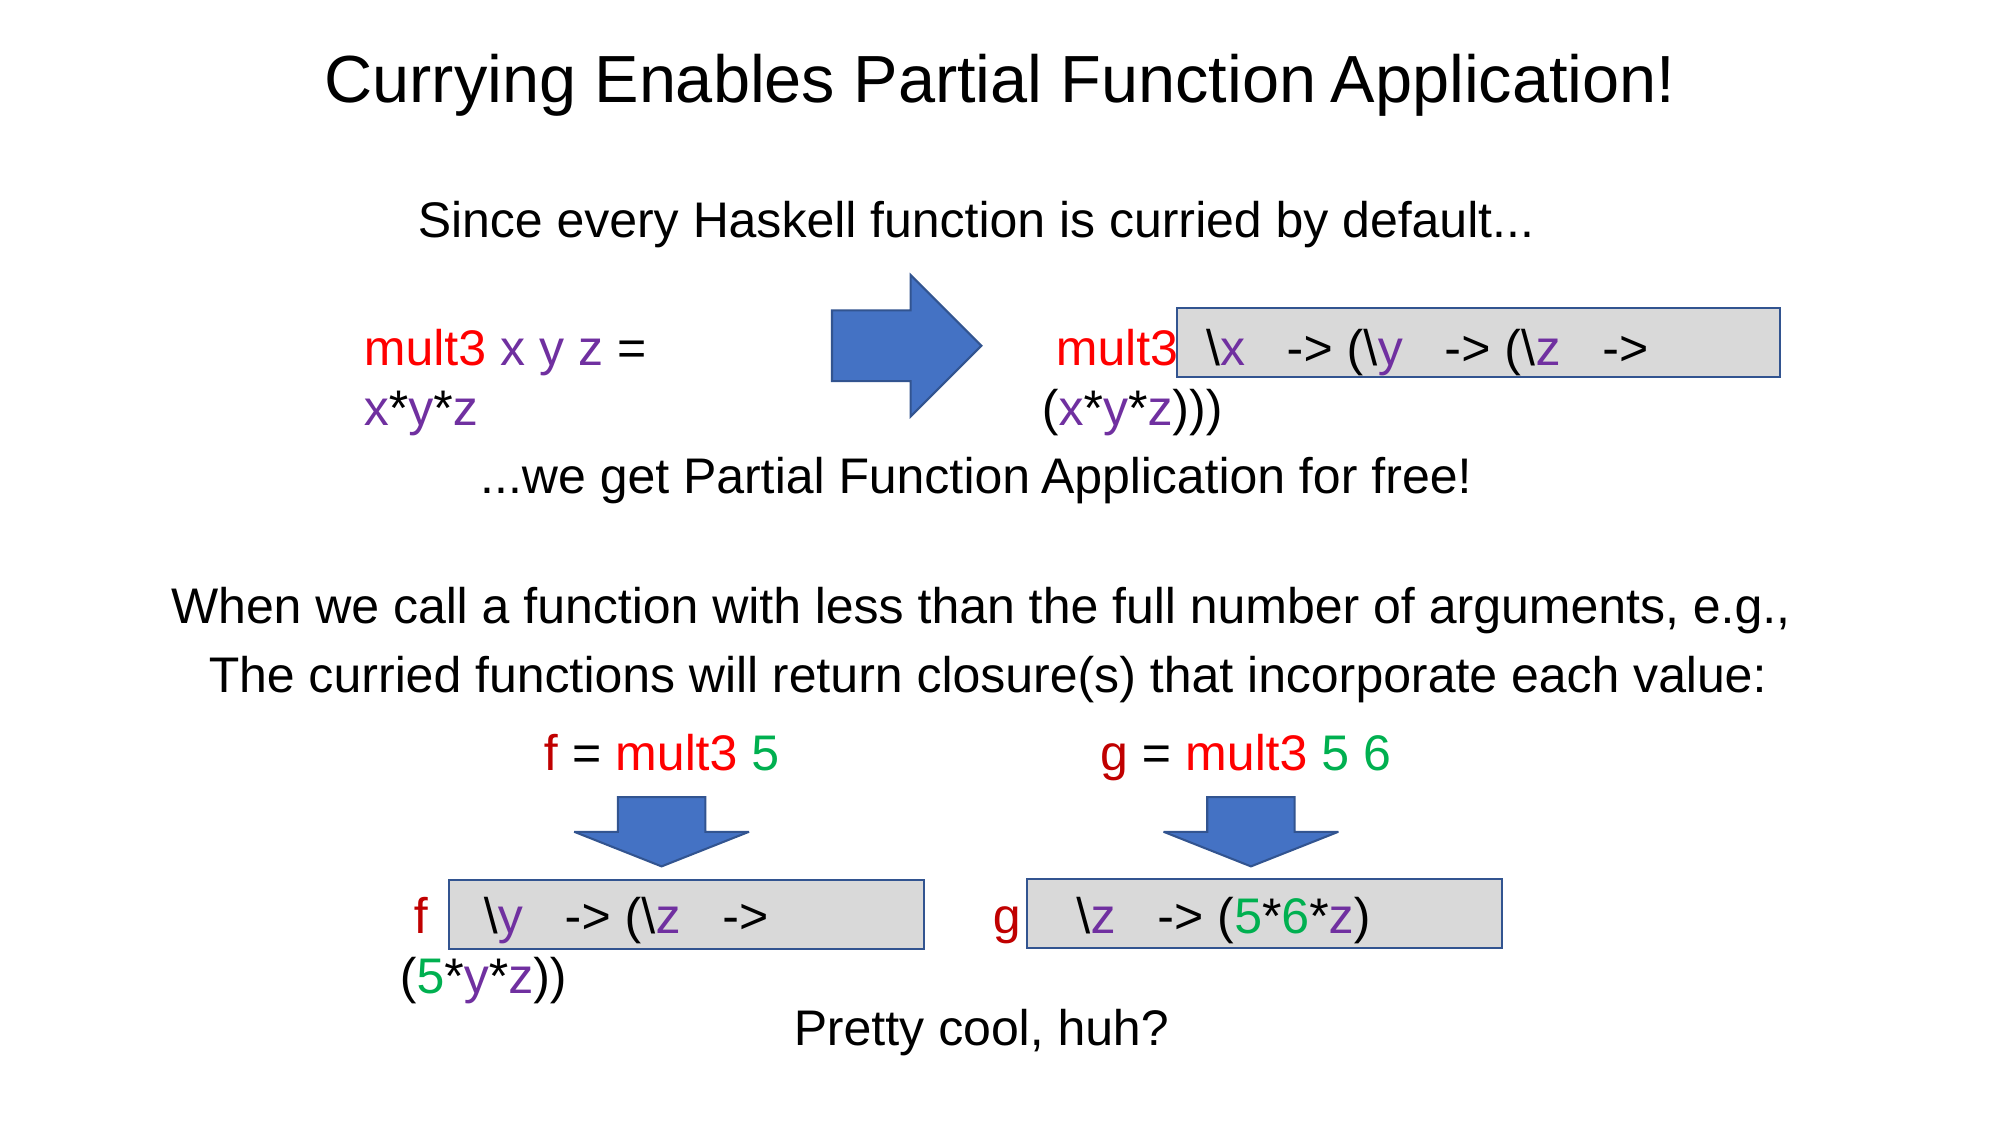

# Currying Enables Partial Function Application!
Since every Haskell function is curried by default...

mult3 x y z = x*y*z
 mult3  \x   -> (\y   -> (\z   -> (x*y*z)))

...we get Partial Function Application for free!
When we call a function with less than the full number of arguments, e.g.,
The curried functions will return closure(s) that incorporate each value:
f = mult3 5
g = mult3 5 6

 f    \y   -> (\z   -> (5*y*z))

 g    \z   -> (5*6*z)

Pretty cool, huh?